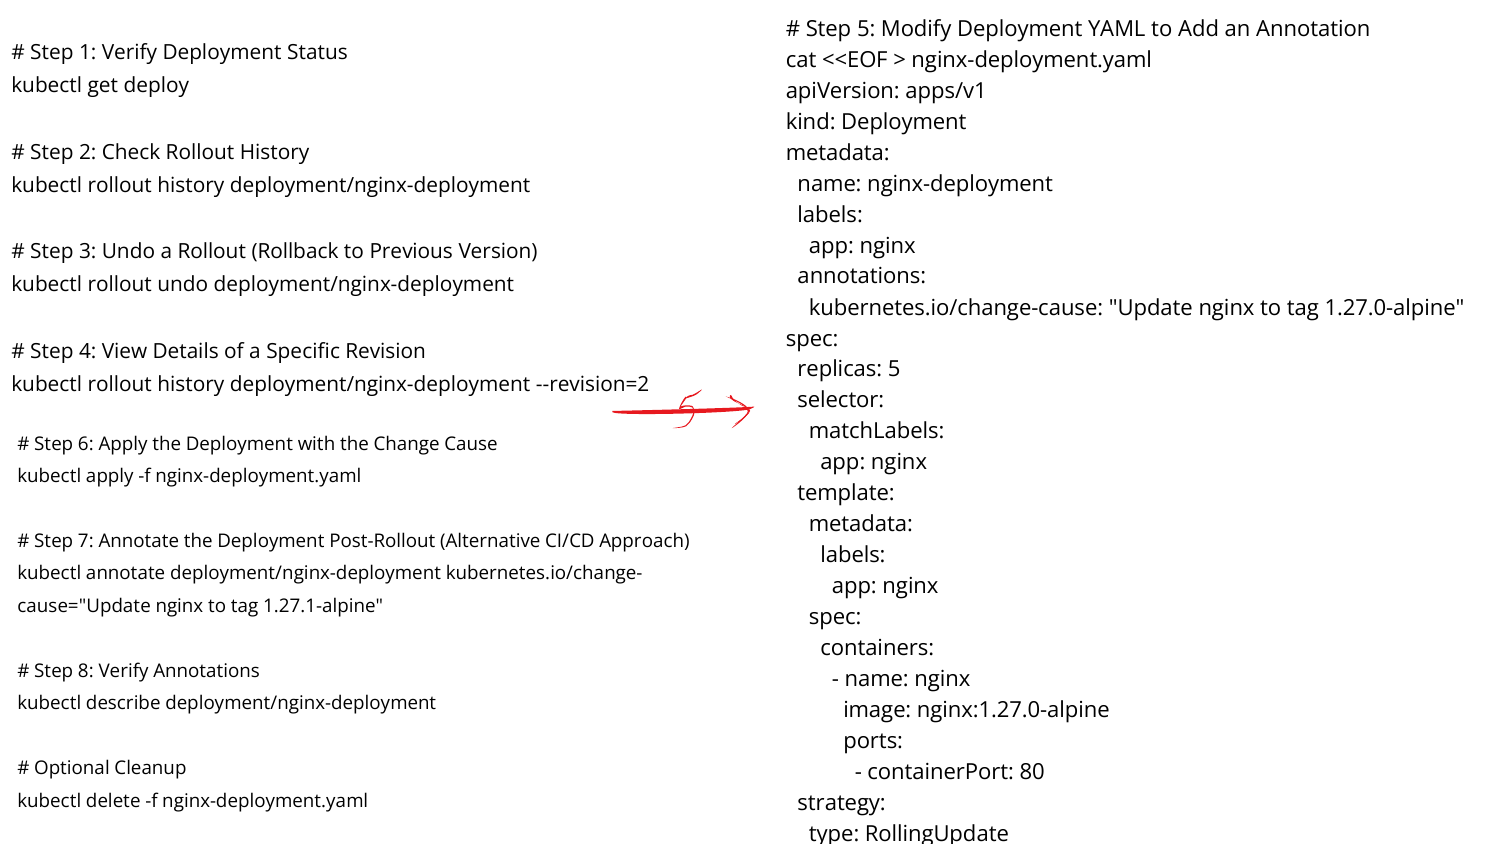

# Step 5: Modify Deployment YAML to Add an Annotation
cat <<EOF > nginx-deployment.yaml
apiVersion: apps/v1
kind: Deployment
metadata:
  name: nginx-deployment
  labels:
    app: nginx
  annotations:
    kubernetes.io/change-cause: "Update nginx to tag 1.27.0-alpine"
spec:
  replicas: 5
  selector:
    matchLabels:
      app: nginx
  template:
    metadata:
      labels:
        app: nginx
    spec:
      containers:
        - name: nginx
          image: nginx:1.27.0-alpine
          ports:
            - containerPort: 80
  strategy:
    type: RollingUpdate
EOF
# Step 1: Verify Deployment Status
kubectl get deploy

# Step 2: Check Rollout History
kubectl rollout history deployment/nginx-deployment

# Step 3: Undo a Rollout (Rollback to Previous Version)
kubectl rollout undo deployment/nginx-deployment

# Step 4: View Details of a Specific Revision
kubectl rollout history deployment/nginx-deployment --revision=2

# Step 6: Apply the Deployment with the Change Cause
kubectl apply -f nginx-deployment.yaml

# Step 7: Annotate the Deployment Post-Rollout (Alternative CI/CD Approach)
kubectl annotate deployment/nginx-deployment kubernetes.io/change-cause="Update nginx to tag 1.27.1-alpine"

# Step 8: Verify Annotations
kubectl describe deployment/nginx-deployment

# Optional Cleanup
kubectl delete -f nginx-deployment.yaml